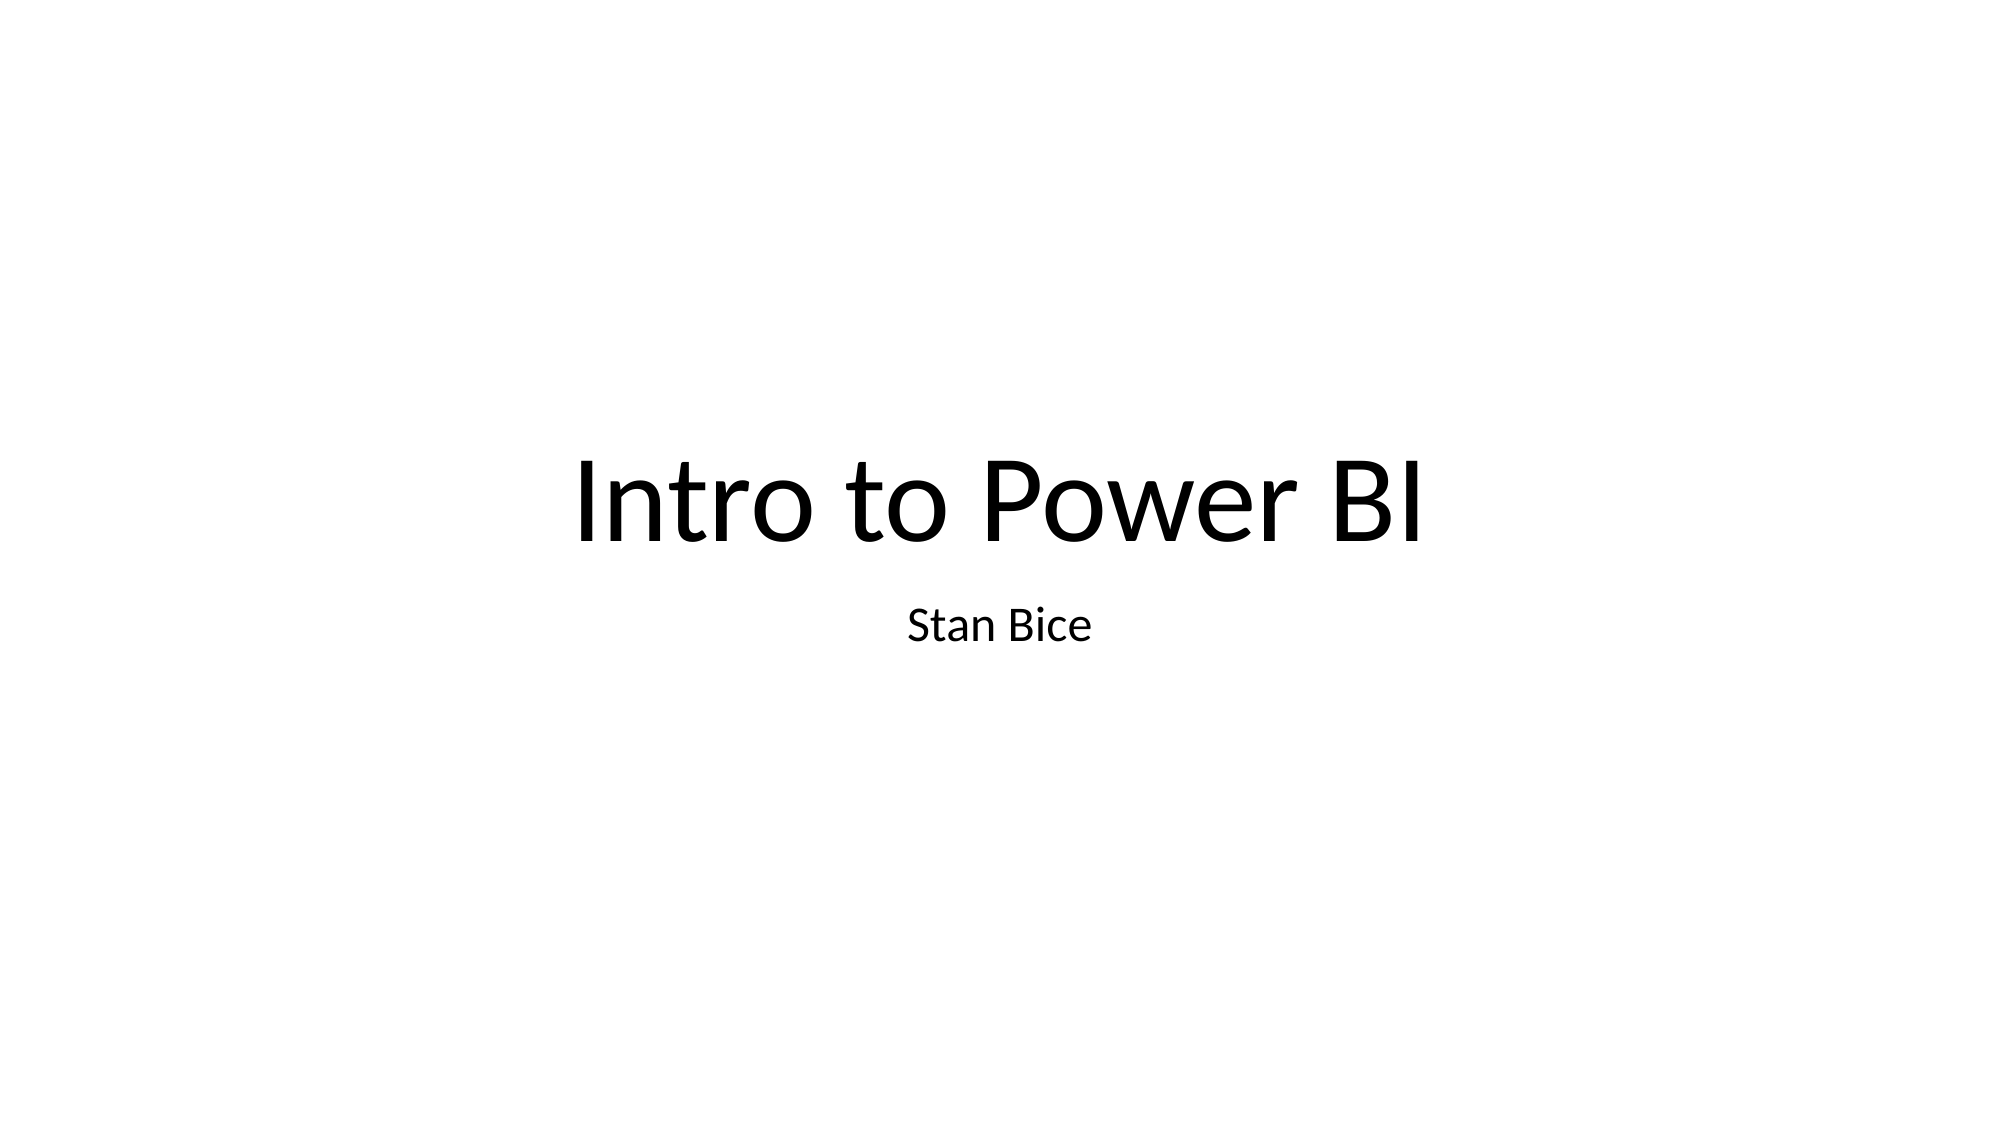

# Intro to Power BI
Stan Bice